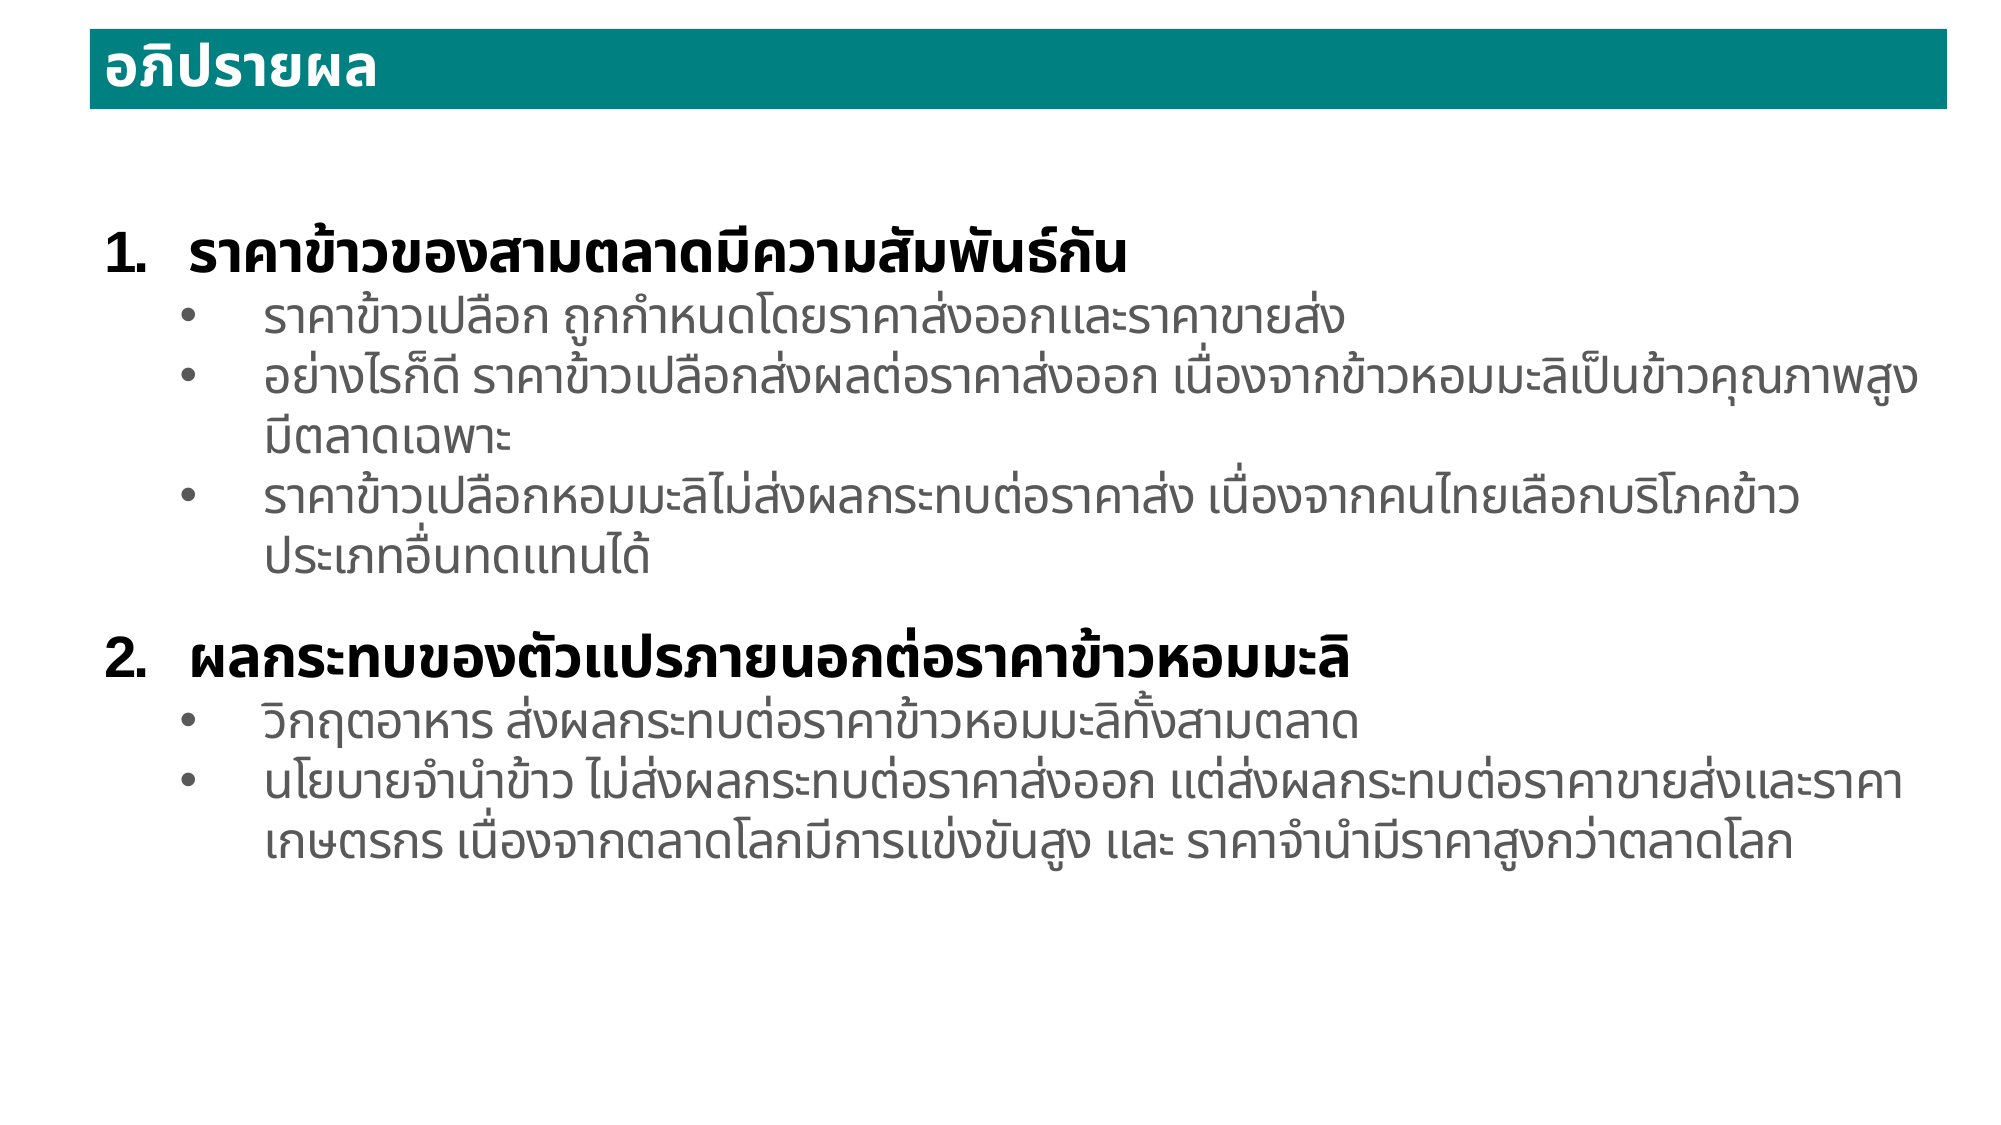

อภิปรายผล
ราคาข้าวของสามตลาดมีความสัมพันธ์กัน
ราคาข้าวเปลือก ถูกกำหนดโดยราคาส่งออกและราคาขายส่ง
อย่างไรก็ดี ราคาข้าวเปลือกส่งผลต่อราคาส่งออก เนื่องจากข้าวหอมมะลิเป็นข้าวคุณภาพสูงมีตลาดเฉพาะ
ราคาข้าวเปลือกหอมมะลิไม่ส่งผลกระทบต่อราคาส่ง เนื่องจากคนไทยเลือกบริโภคข้าวประเภทอื่นทดแทนได้

ผลกระทบของตัวแปรภายนอกต่อราคาข้าวหอมมะลิ
วิกฤตอาหาร ส่งผลกระทบต่อราคาข้าวหอมมะลิทั้งสามตลาด
นโยบายจำนำข้าว ไม่ส่งผลกระทบต่อราคาส่งออก แต่ส่งผลกระทบต่อราคาขายส่งและราคาเกษตรกร เนื่องจากตลาดโลกมีการแข่งขันสูง และ ราคาจำนำมีราคาสูงกว่าตลาดโลก